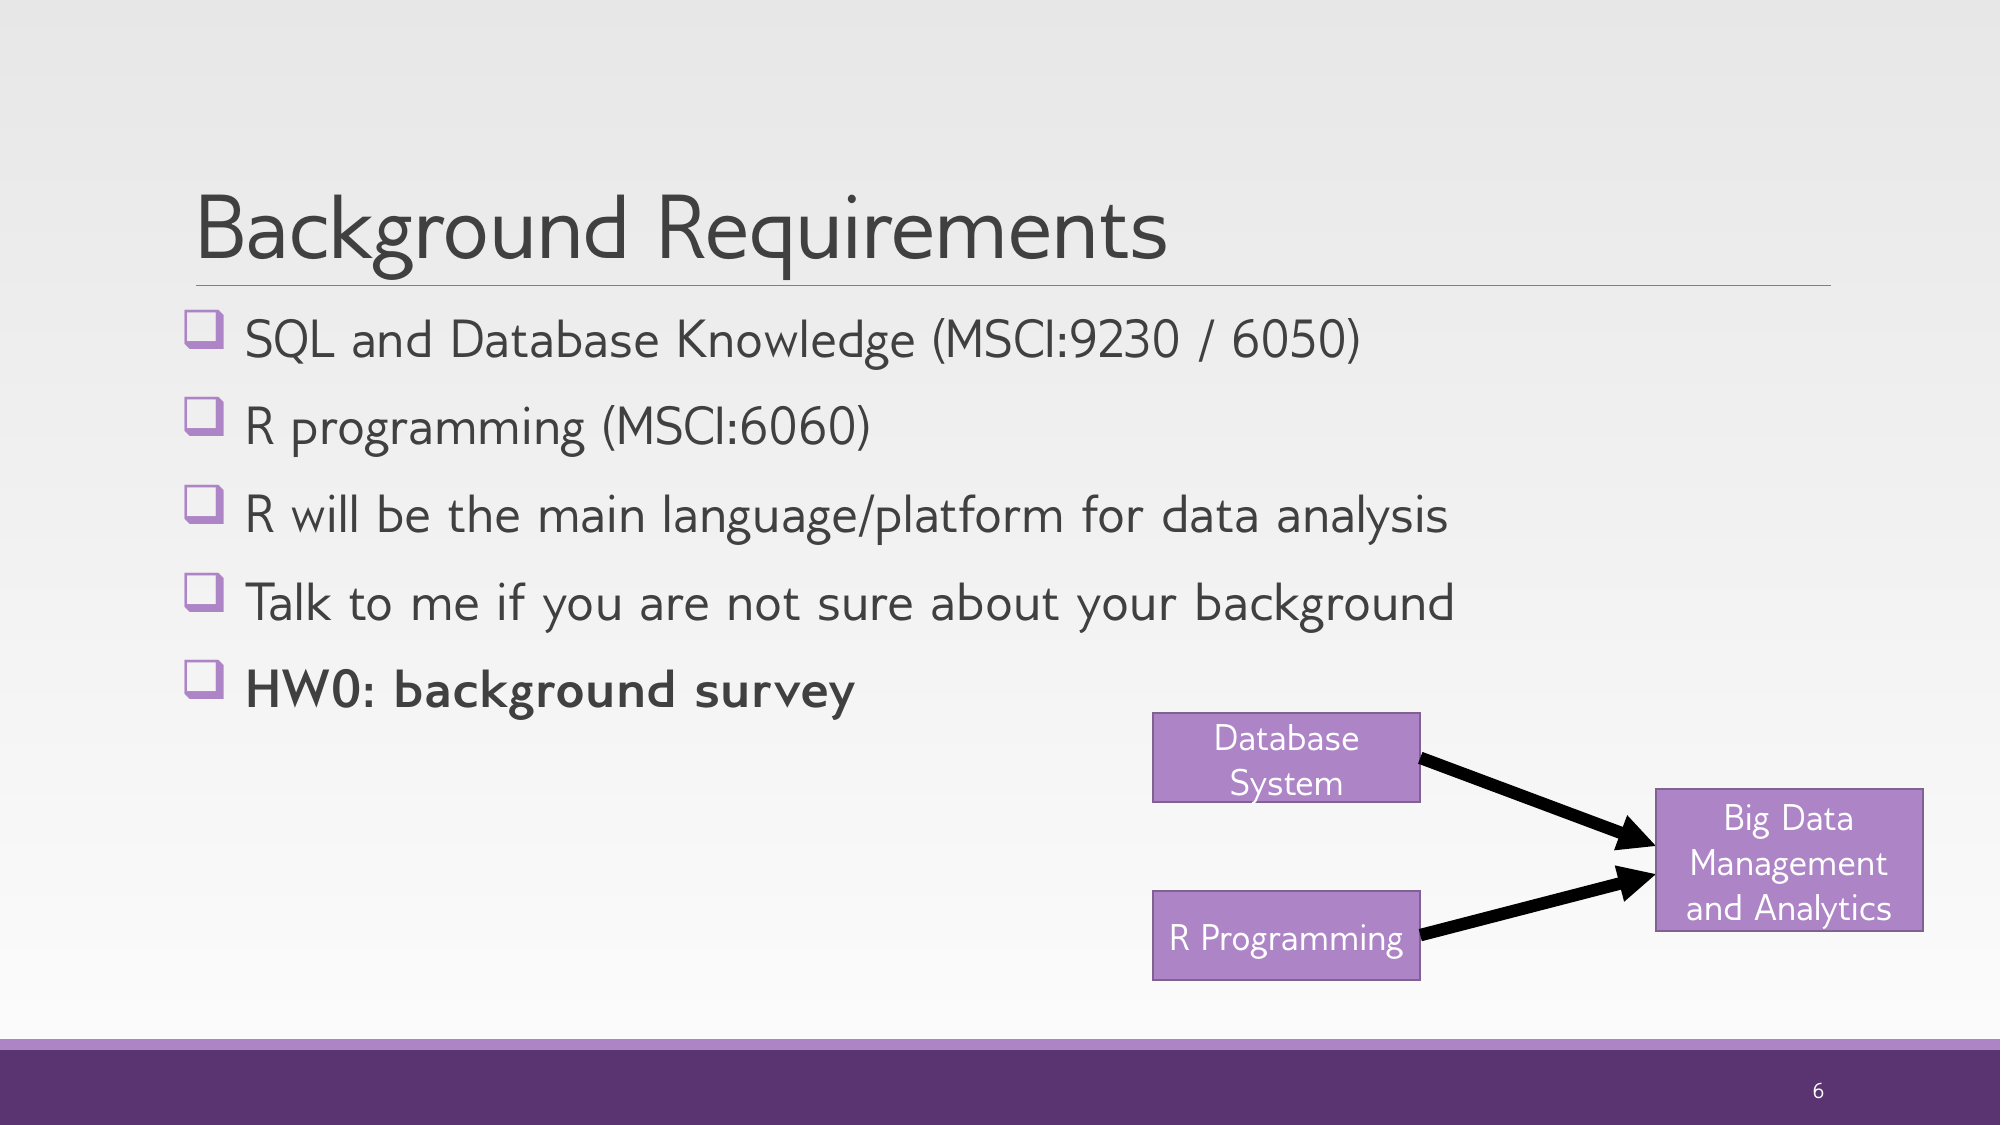

# Background Requirements
 SQL and Database Knowledge (MSCI:9230 / 6050)
 R programming (MSCI:6060)
 R will be the main language/platform for data analysis
 Talk to me if you are not sure about your background
 HW0: background survey
Database System
Big Data Management and Analytics
R Programming
6